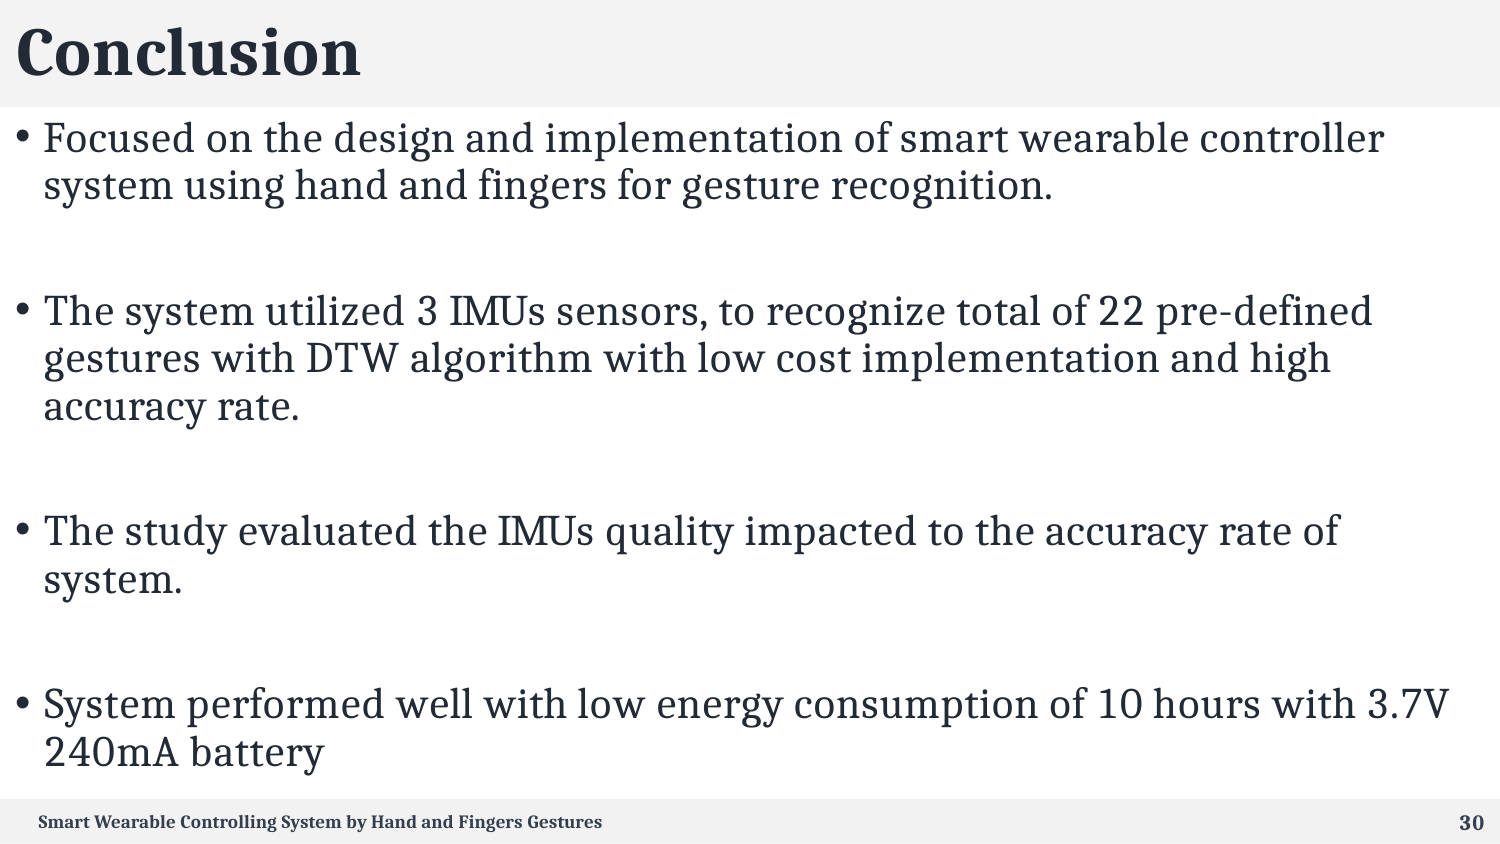

# Conclusion
Focused on the design and implementation of smart wearable controller system using hand and fingers for gesture recognition.

The system utilized 3 IMUs sensors, to recognize total of 22 pre-defined gestures with DTW algorithm with low cost implementation and high accuracy rate.

The study evaluated the IMUs quality impacted to the accuracy rate of system.

System performed well with low energy consumption of 10 hours with 3.7V 240mA battery
Smart Wearable Controlling System by Hand and Fingers Gestures
30